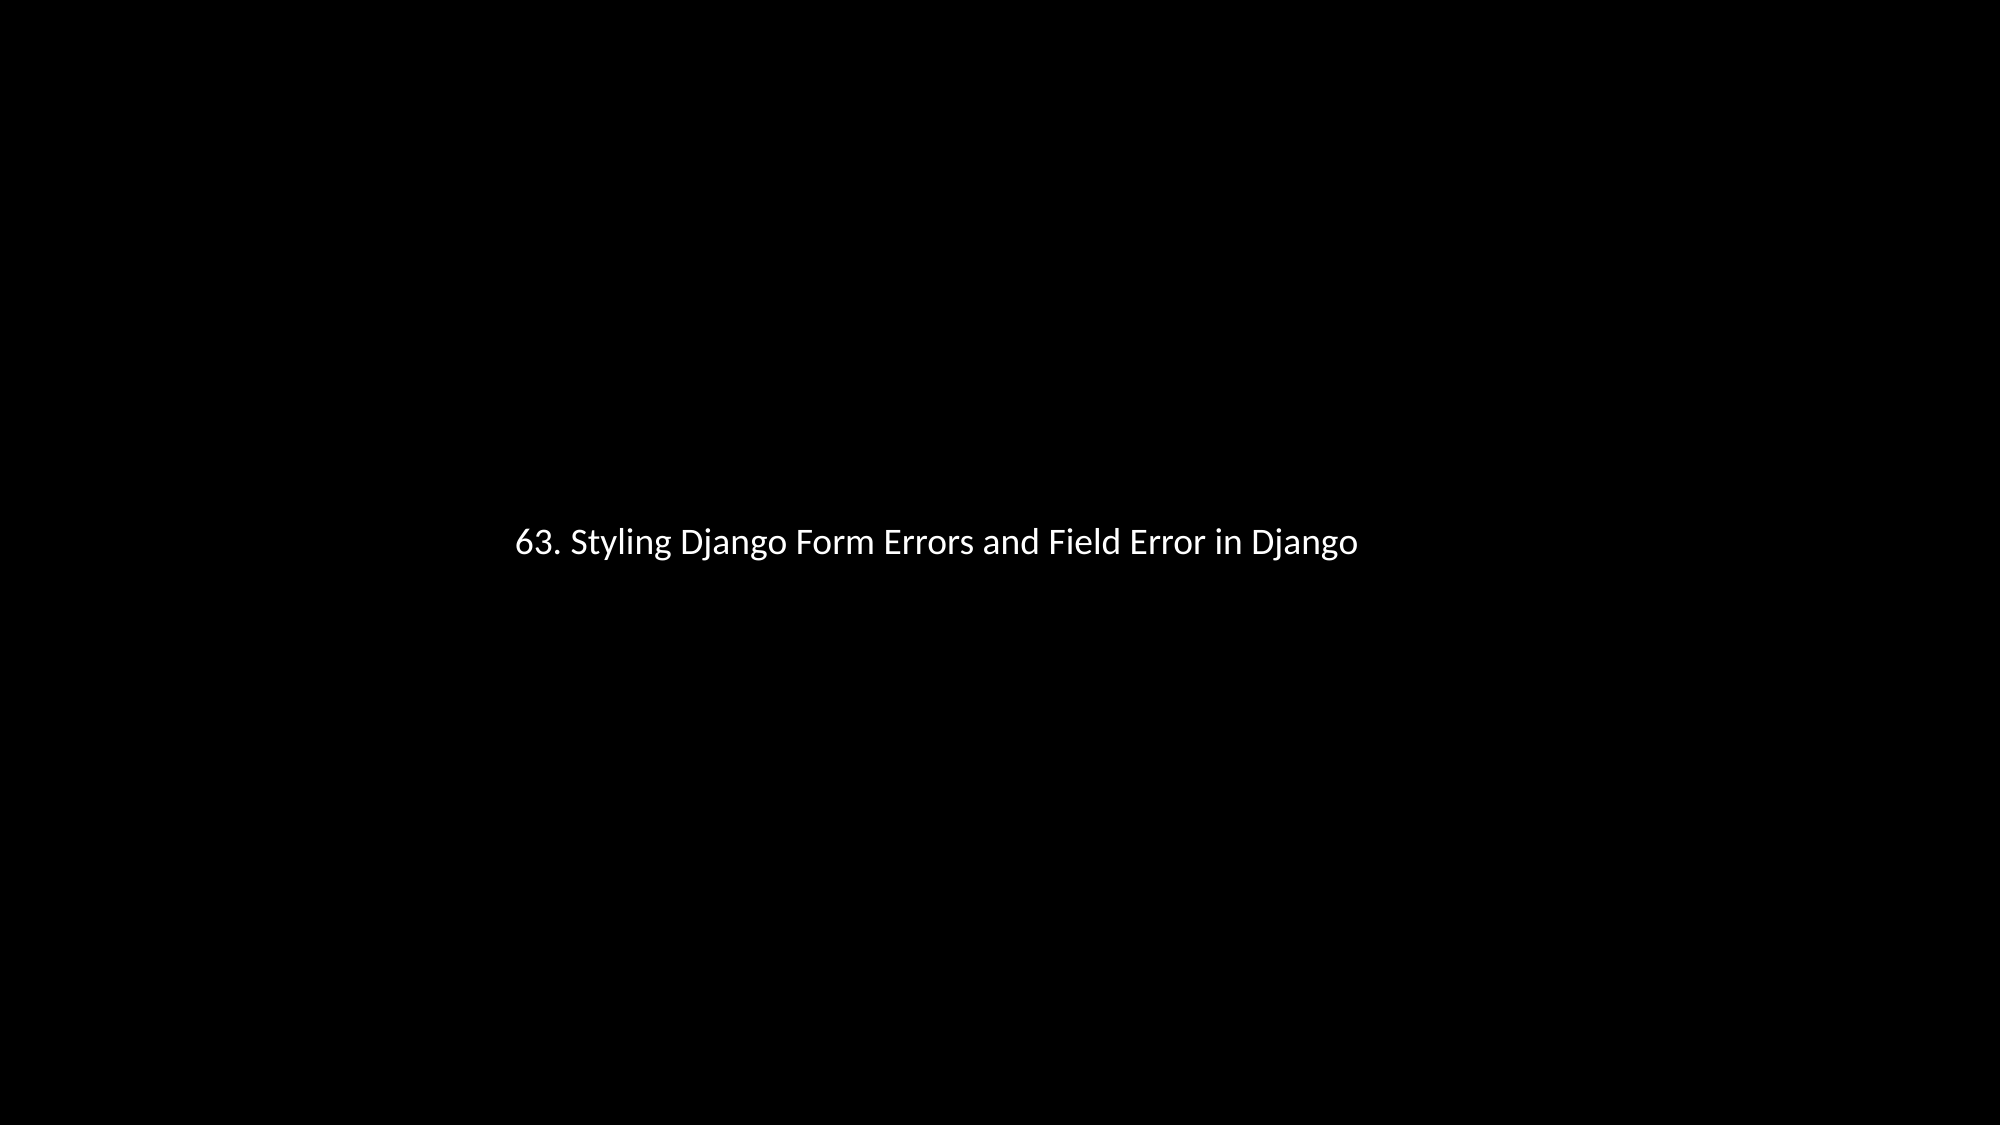

63. Styling Django Form Errors and Field Error in Django